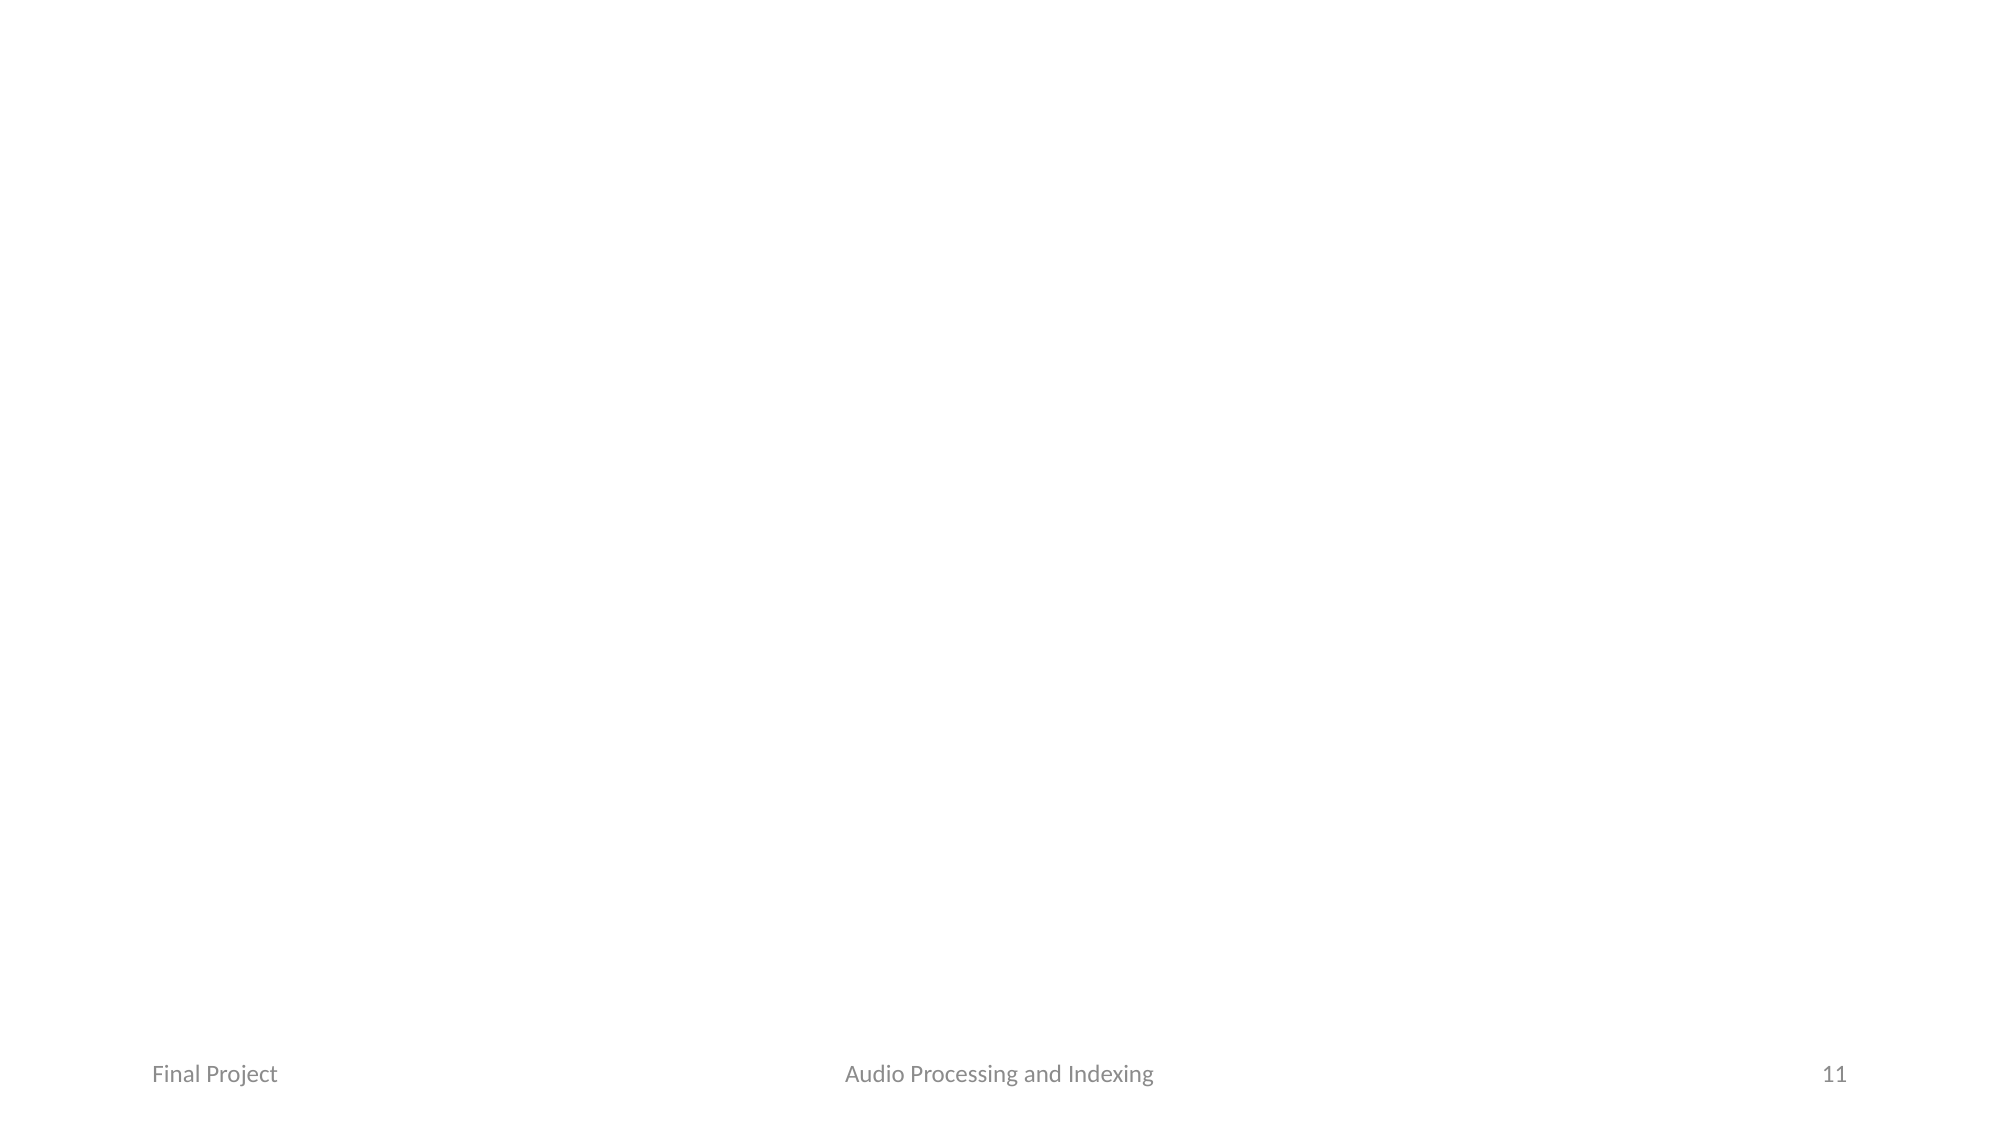

Final Project
Audio Processing and Indexing
11